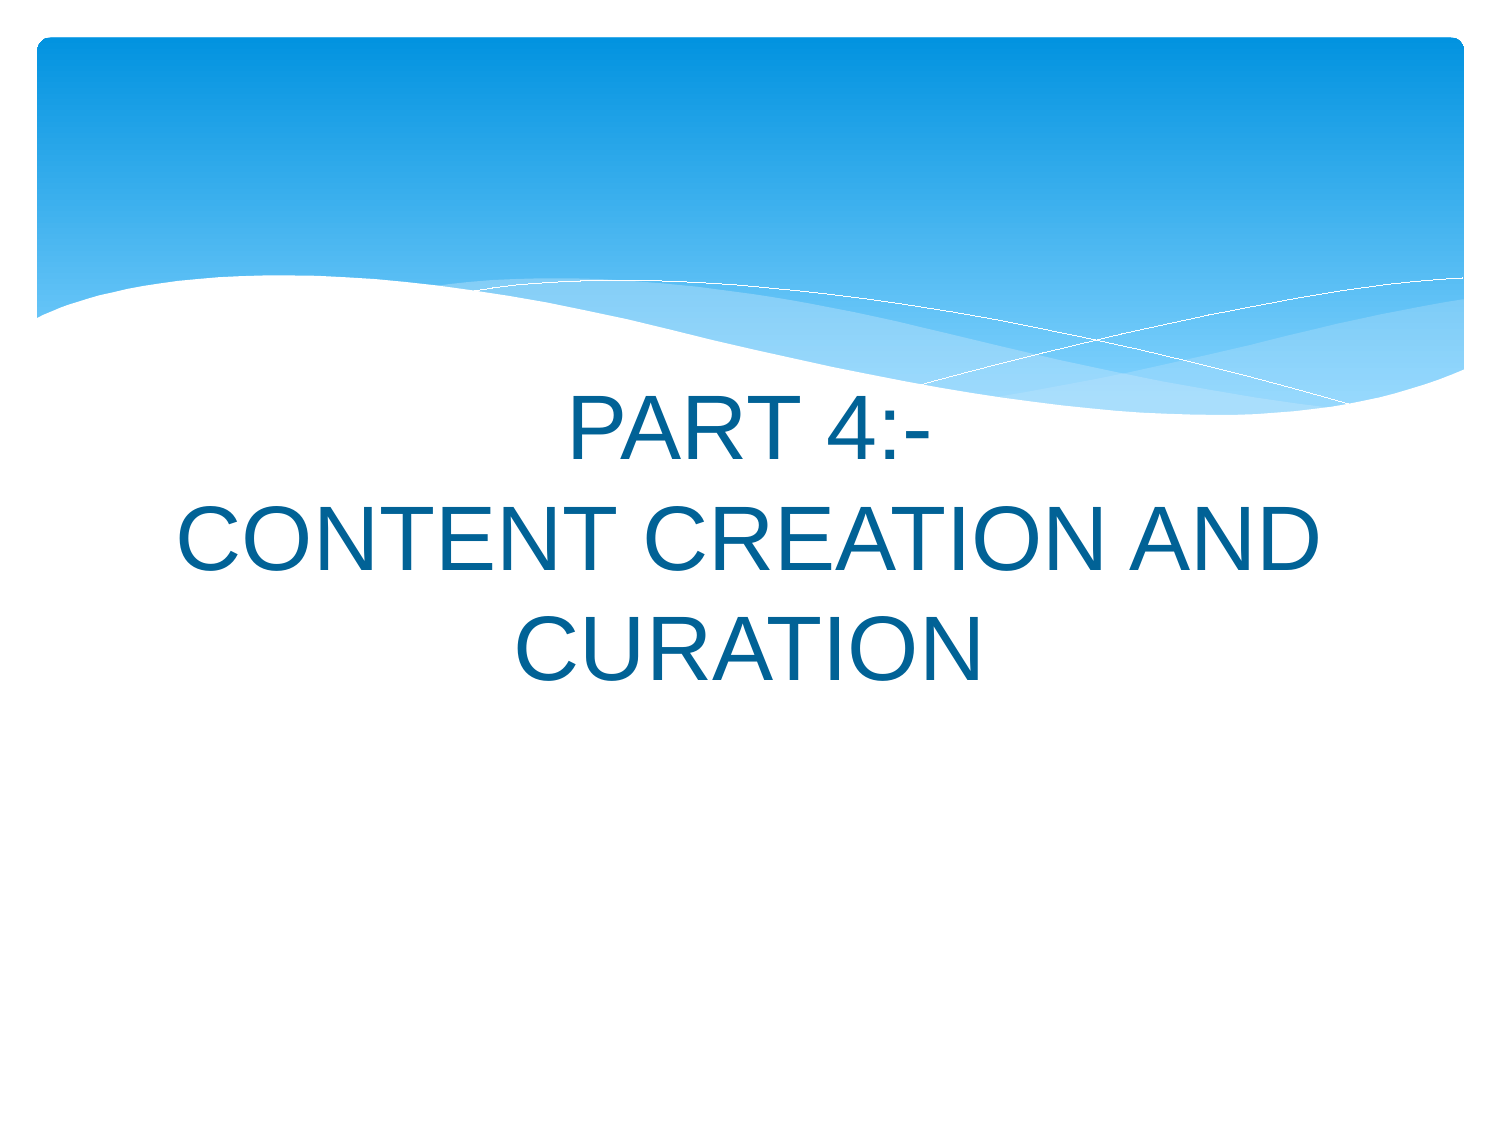

# PART 4:- CONTENT CREATION AND CURATION